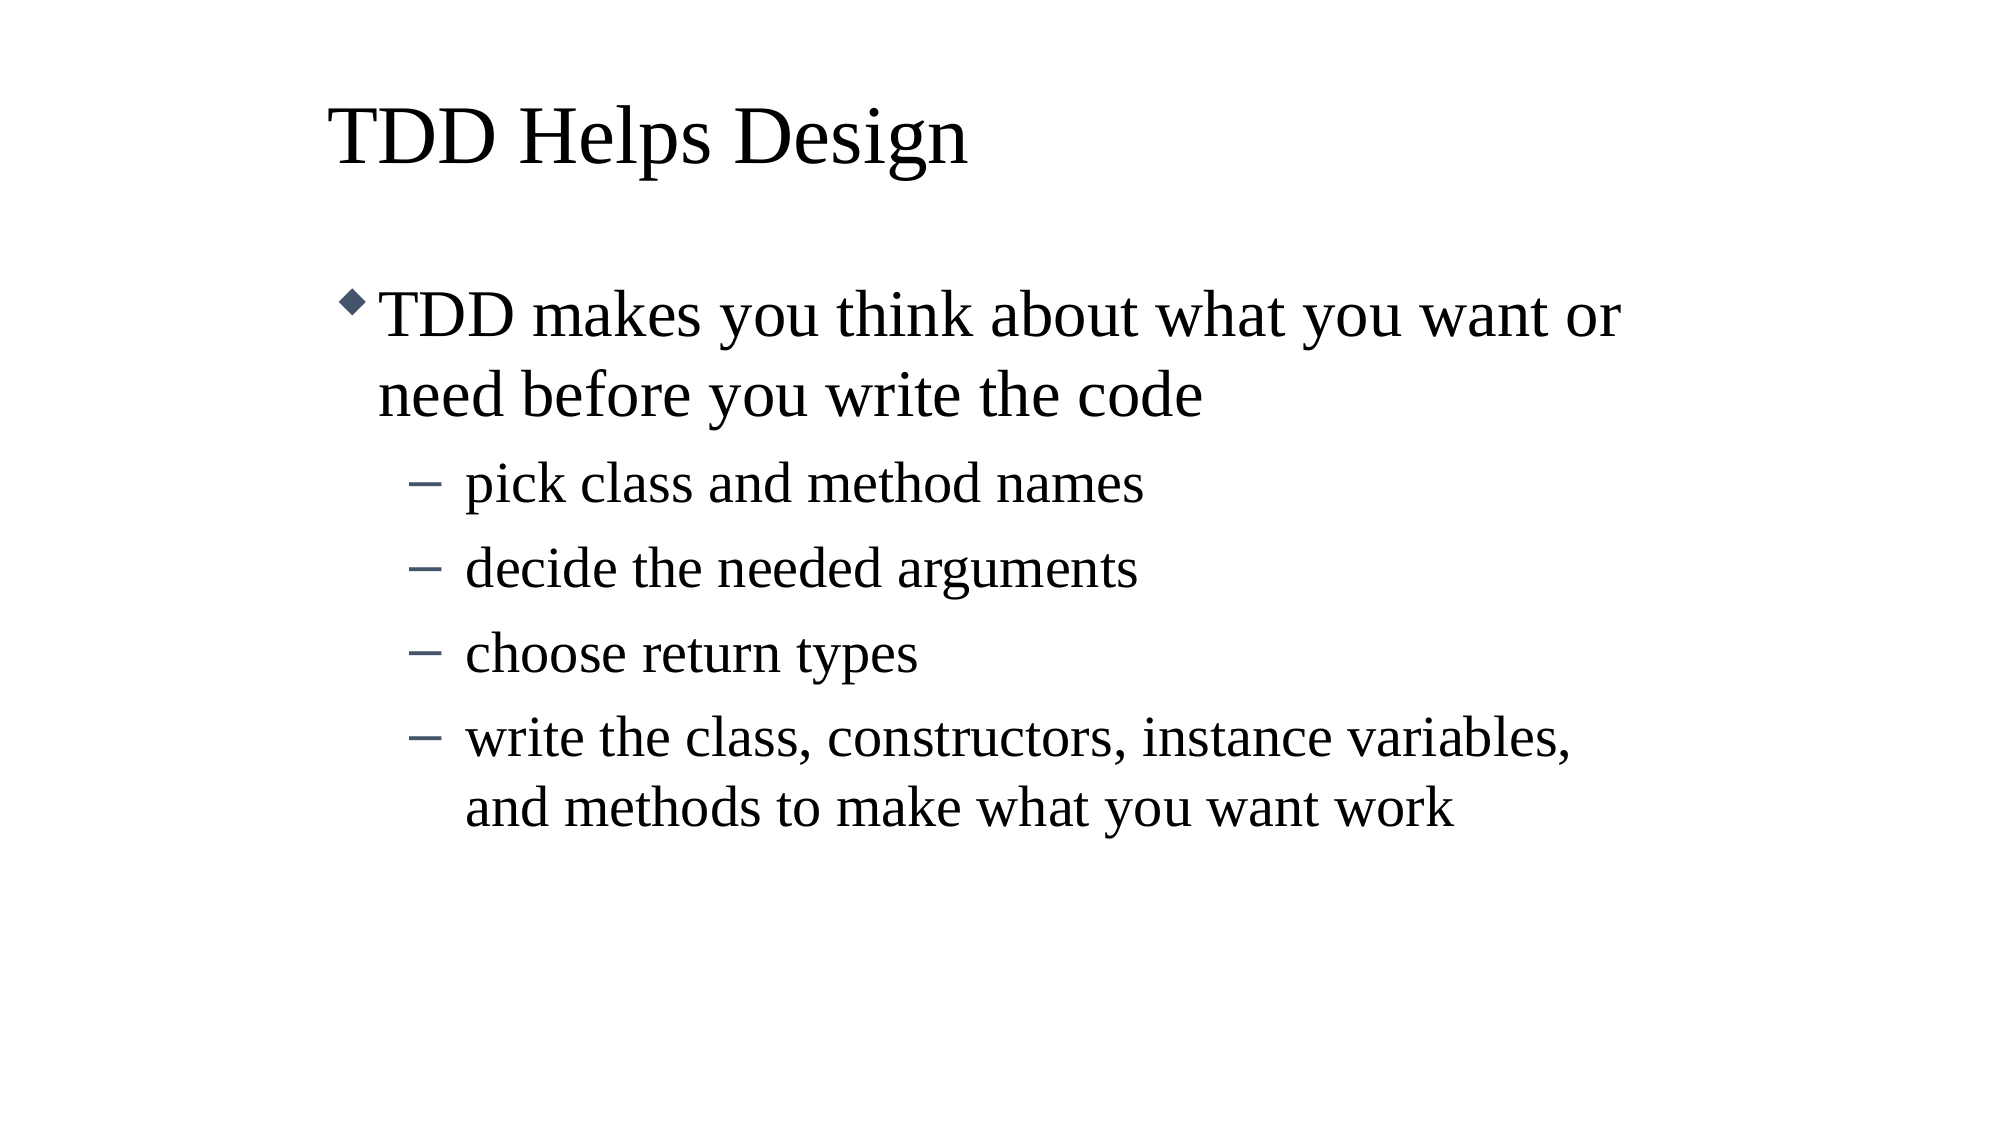

TDD Helps Design
TDD makes you think about what you want or need before you write the code
pick class and method names
decide the needed arguments
choose return types
write the class, constructors, instance variables, and methods to make what you want work